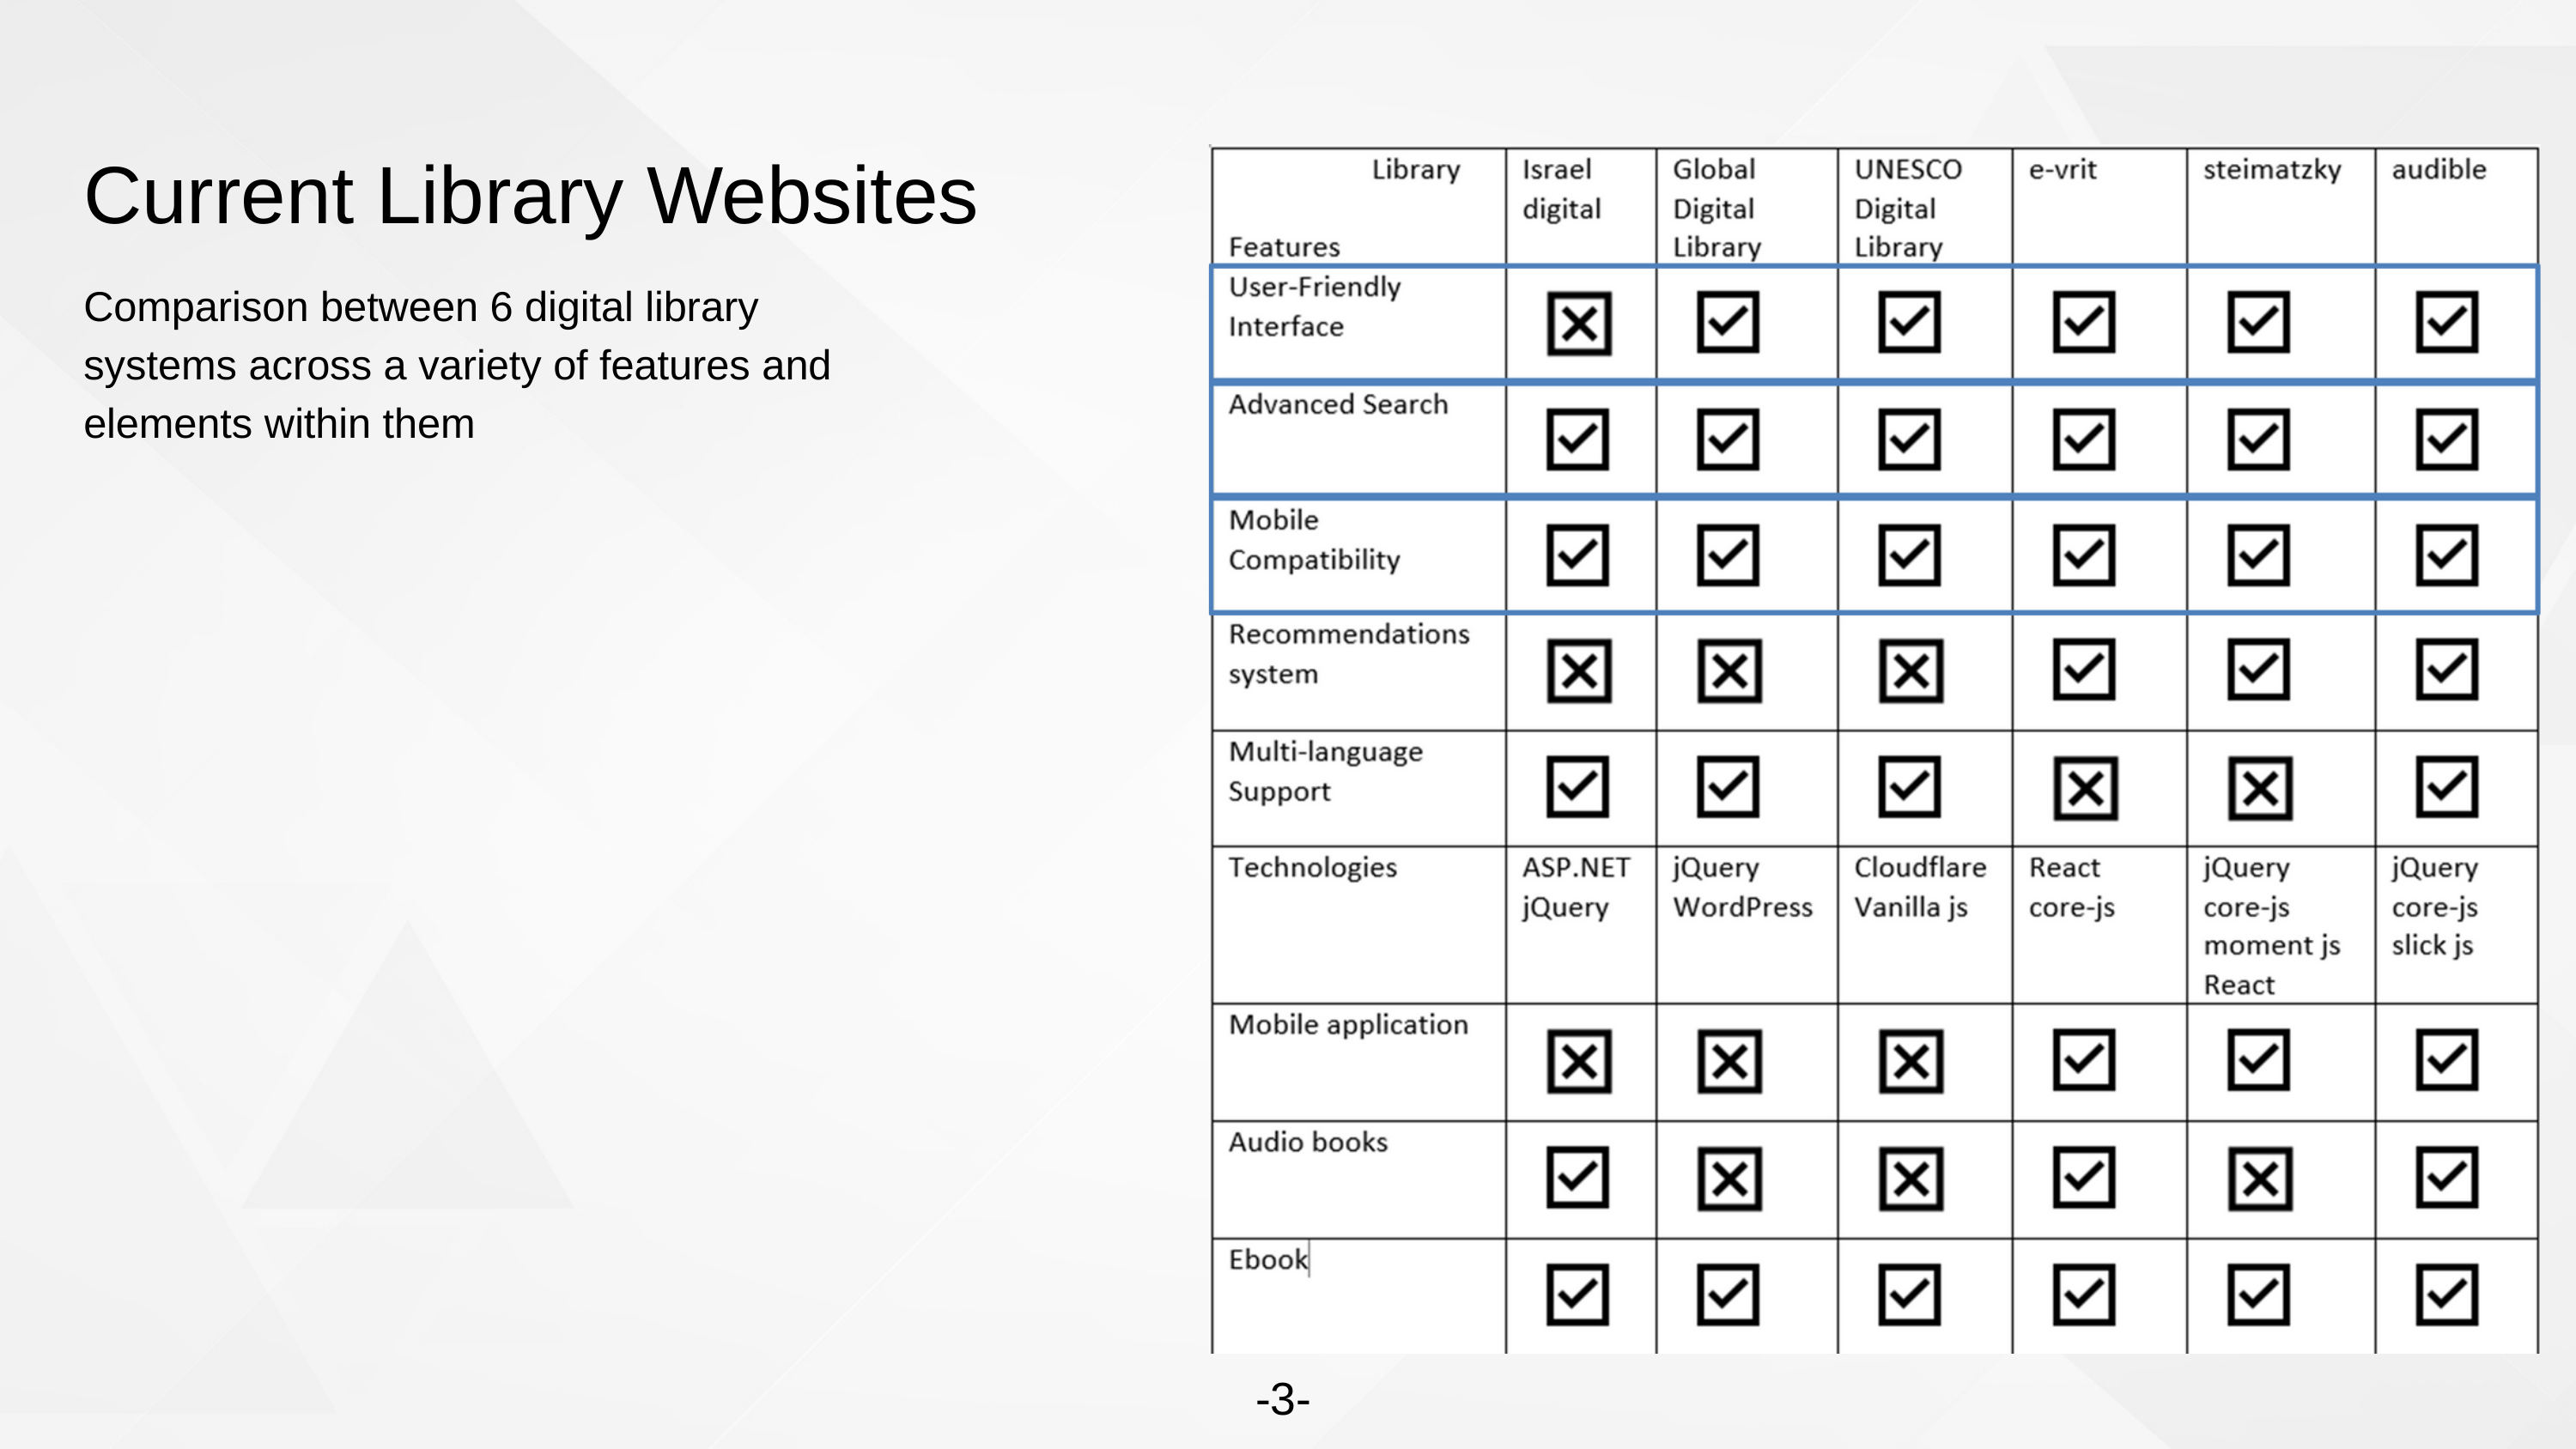

Current Library Websites

Comparison between 6 digital library systems across a variety of features and elements within them
-3-